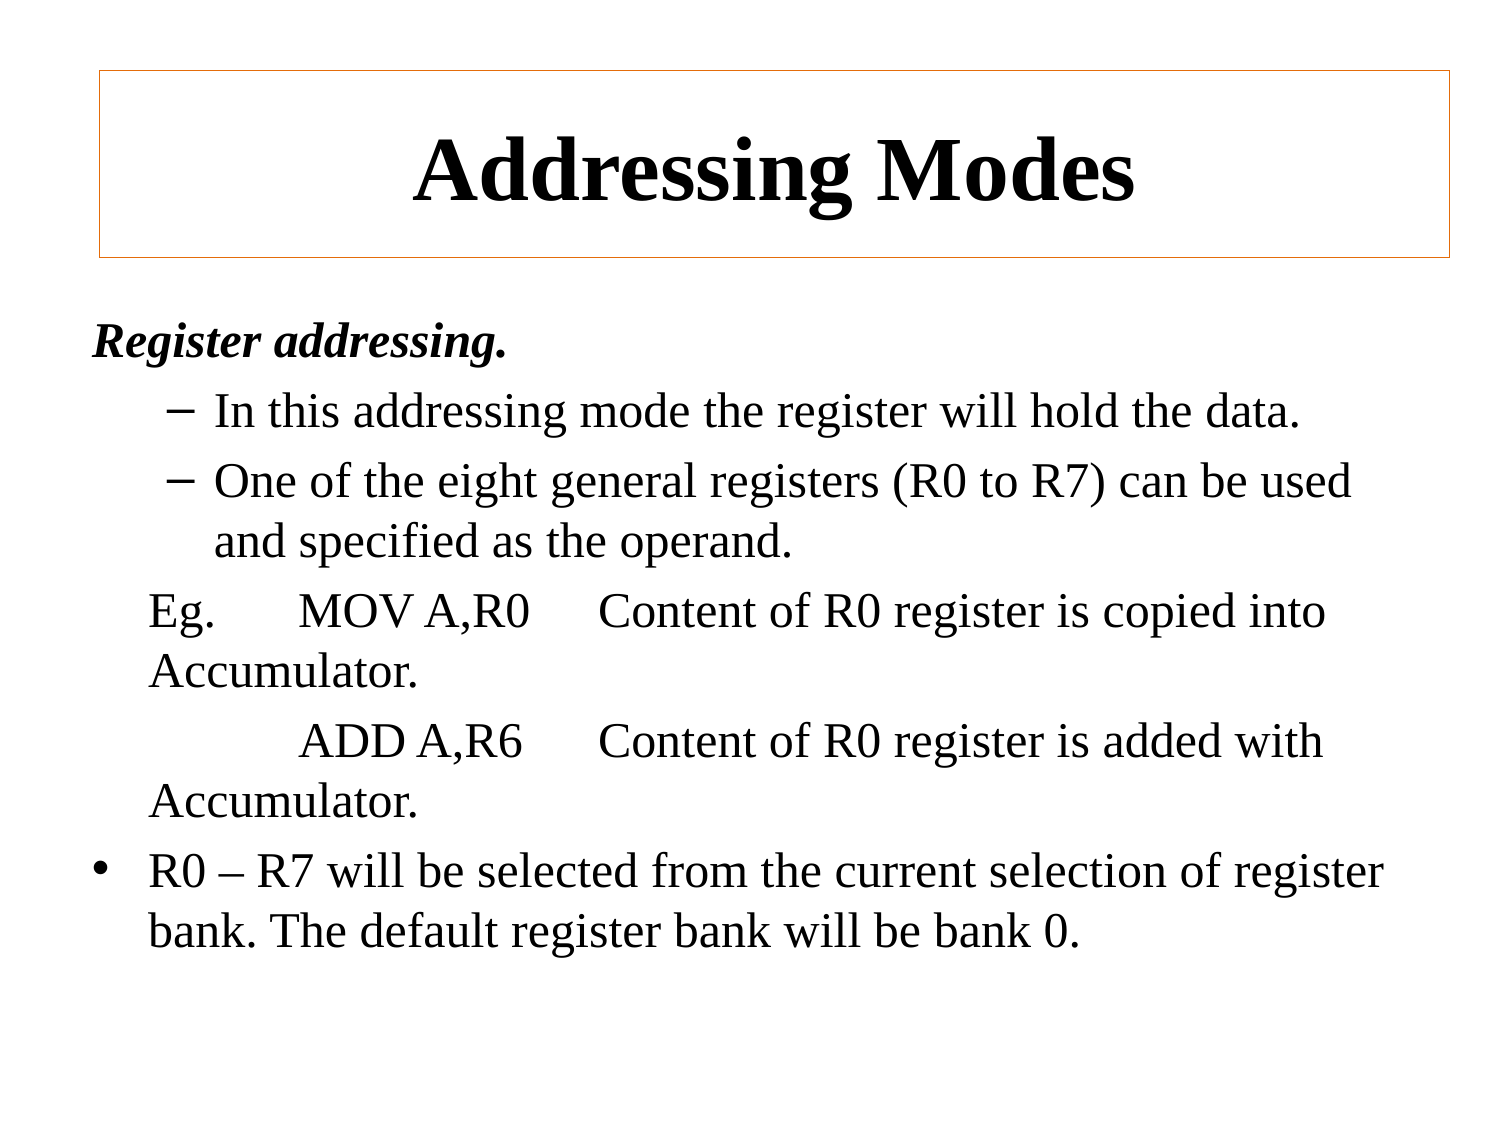

#
Addressing Modes
Register addressing.
In this addressing mode the register will hold the data.
One of the eight general registers (R0 to R7) can be used and specified as the operand.
	Eg.	MOV A,R0	Content of R0 register is copied into Accumulator.
		ADD A,R6	Content of R0 register is added with Accumulator.
R0 – R7 will be selected from the current selection of register bank. The default register bank will be bank 0.